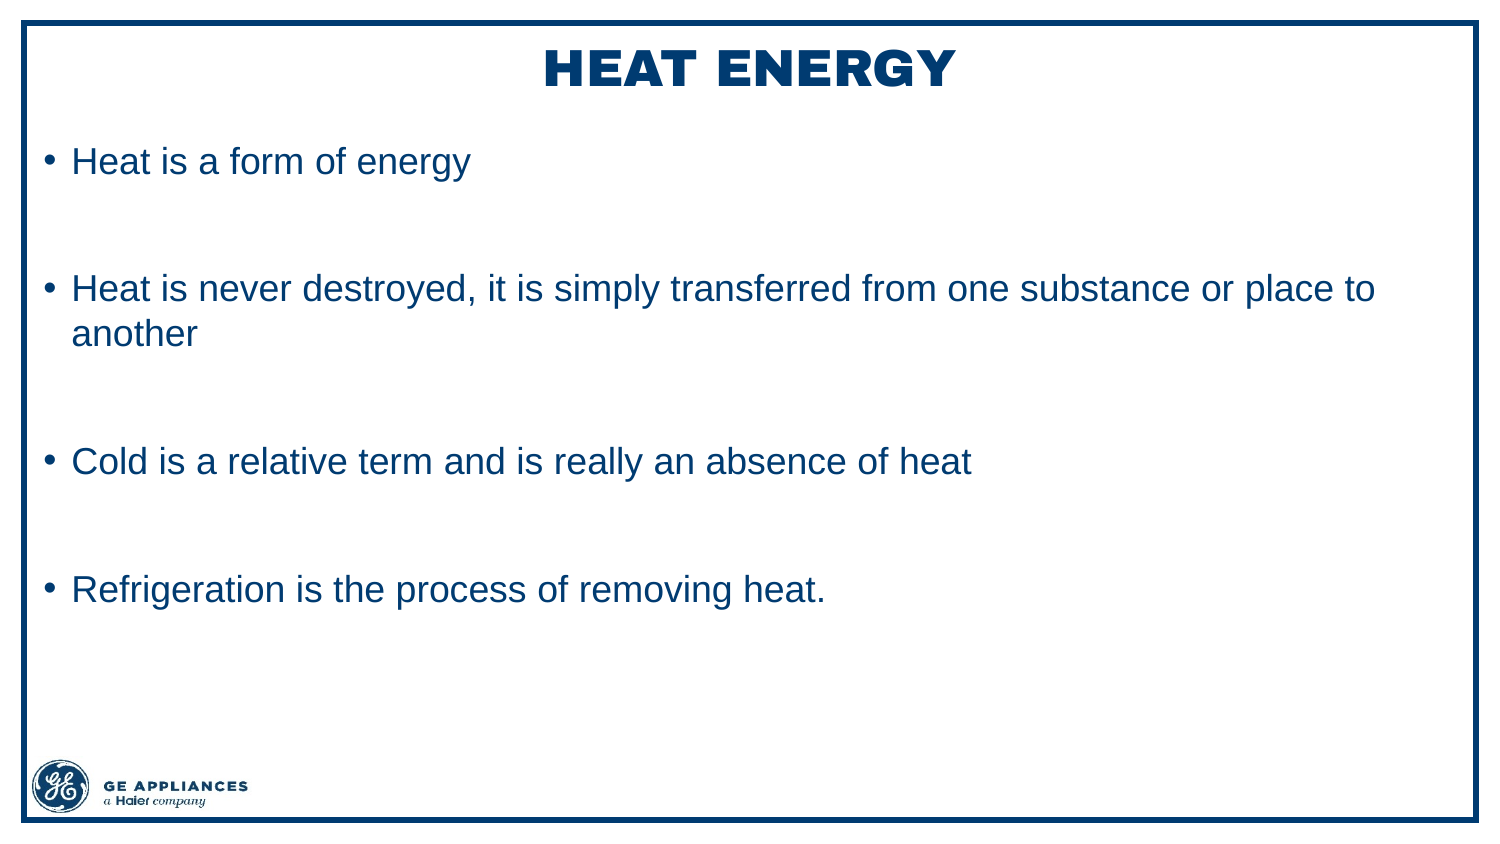

# Heat energy
Heat is a form of energy

Heat is never destroyed, it is simply transferred from one substance or place to another

Cold is a relative term and is really an absence of heat

Refrigeration is the process of removing heat.